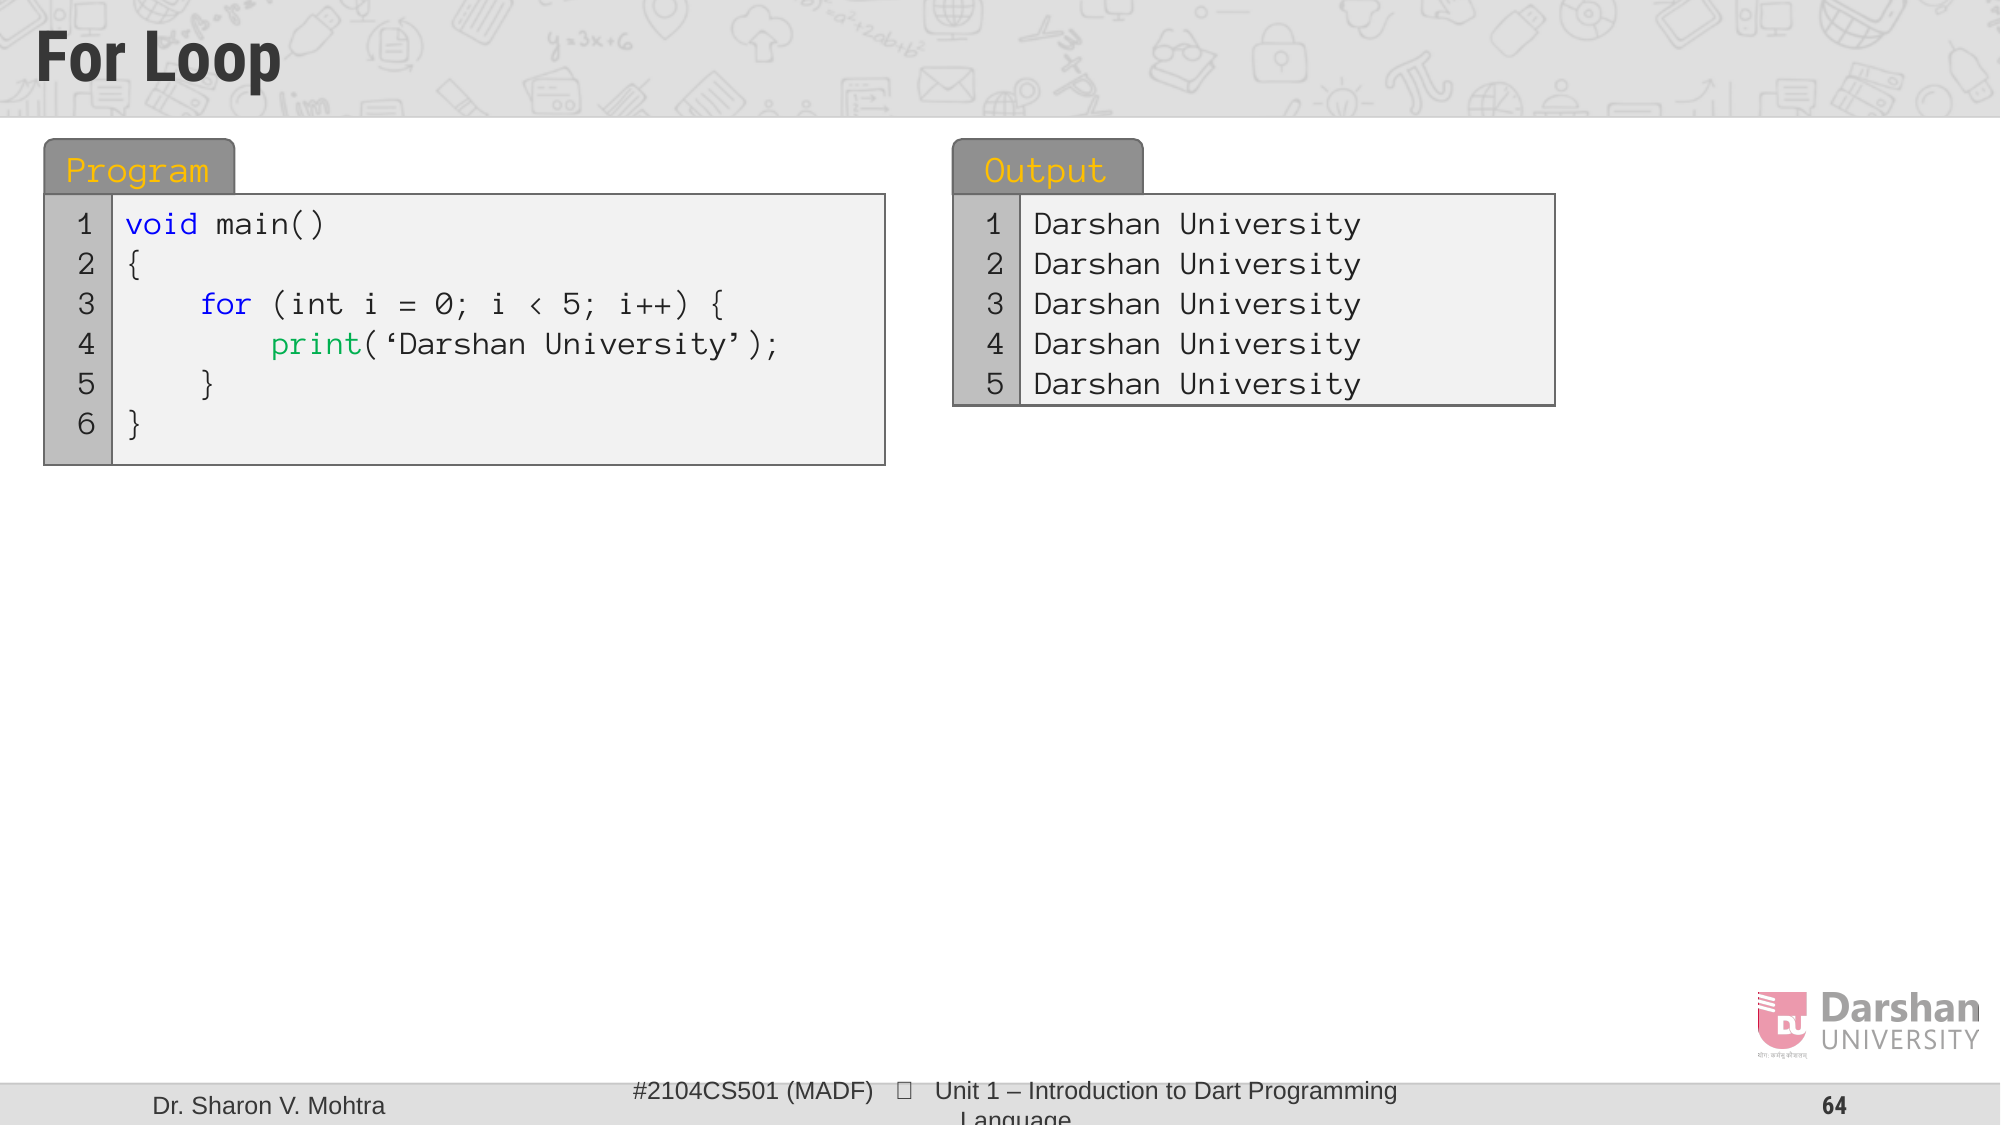

# For Loop
Program
1
2
3
4
5
6
void main()
{
    for (int i = 0; i < 5; i++) {
        print(‘Darshan University’);
    }
}
Output
1
2
3
4
5
Darshan University
Darshan University
Darshan University
Darshan University
Darshan University